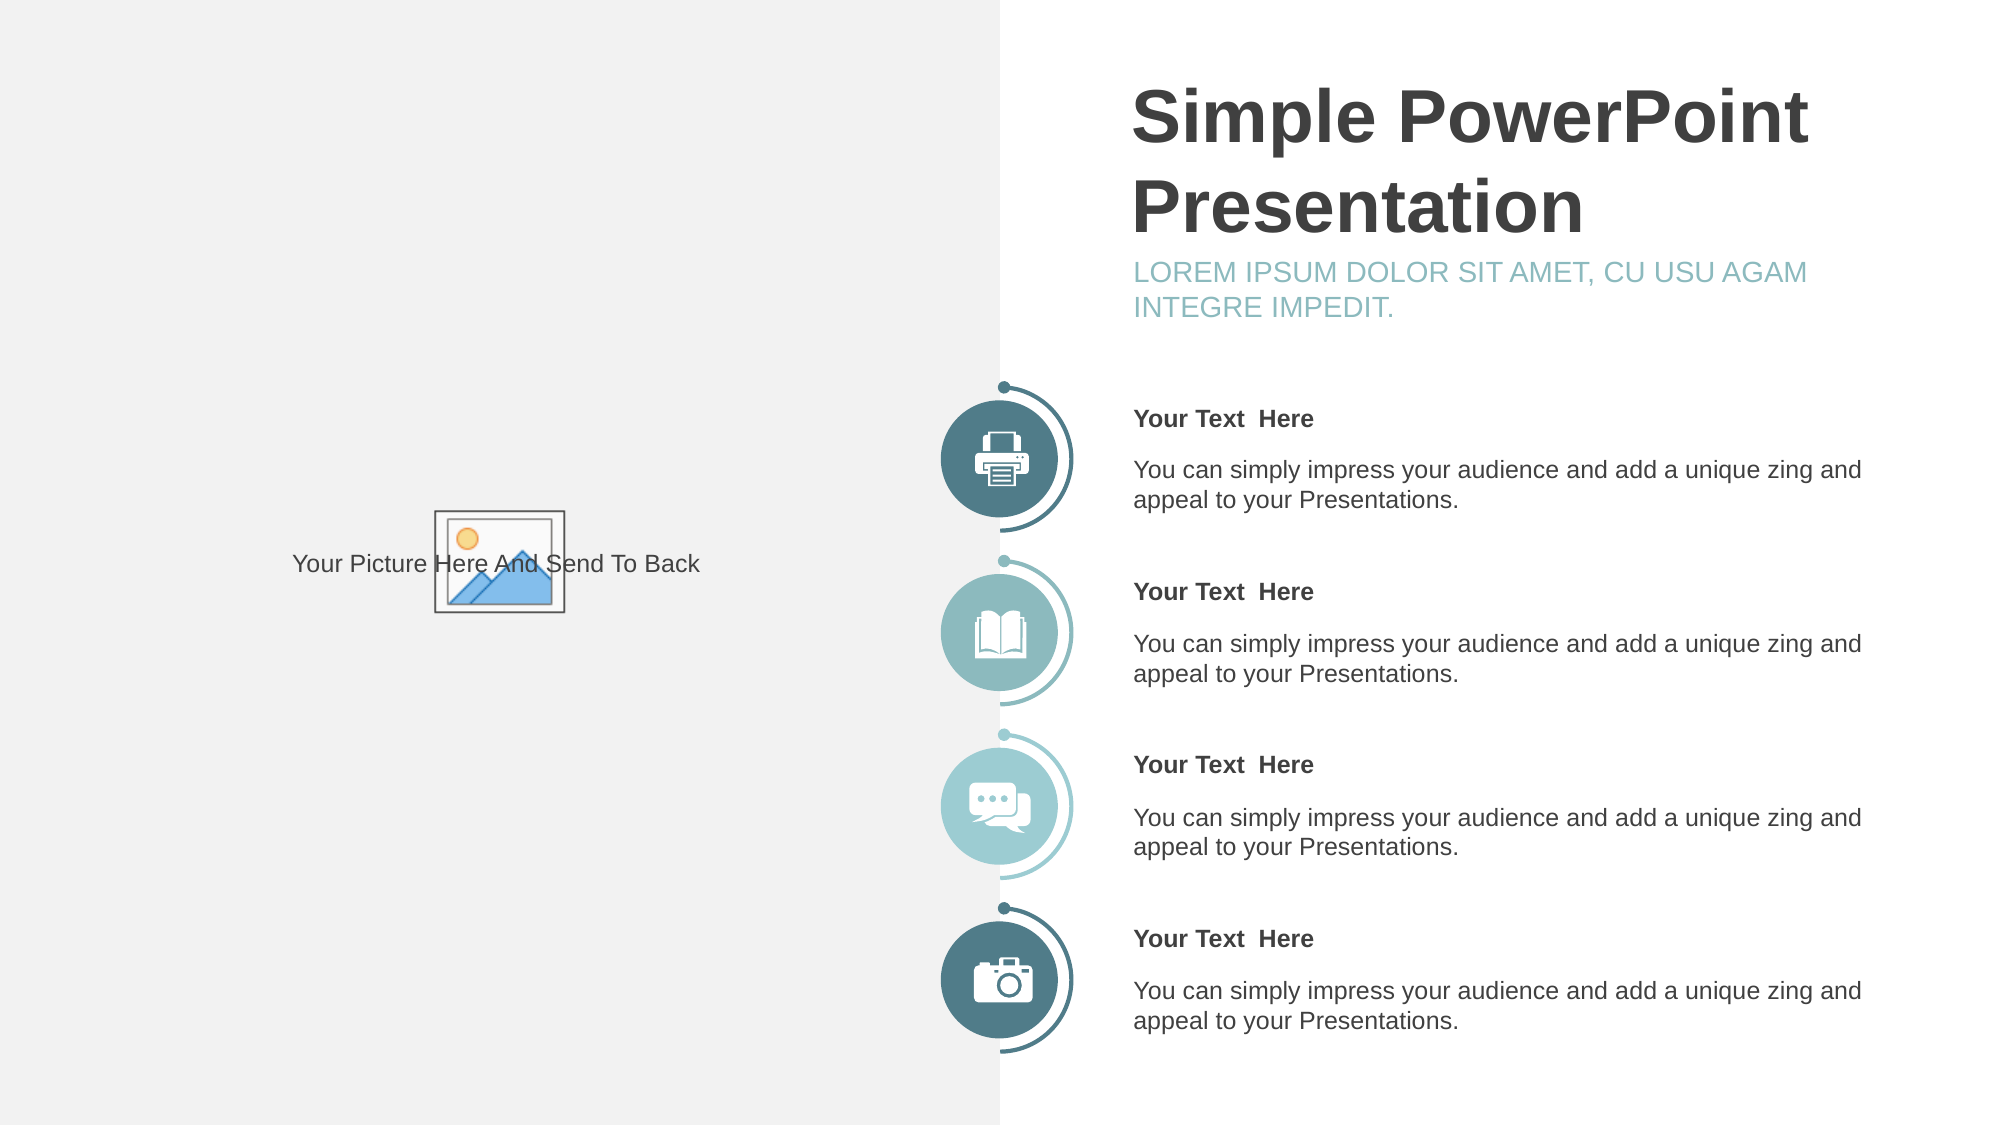

Simple PowerPoint Presentation
LOREM IPSUM DOLOR SIT AMET, CU USU AGAM INTEGRE IMPEDIT.

Your Text  Here
You can simply impress your audience and add a unique zing and appeal to your Presentations.

Your Text  Here
You can simply impress your audience and add a unique zing and appeal to your Presentations.

Your Text  Here
You can simply impress your audience and add a unique zing and appeal to your Presentations.

Your Text  Here
You can simply impress your audience and add a unique zing and appeal to your Presentations.